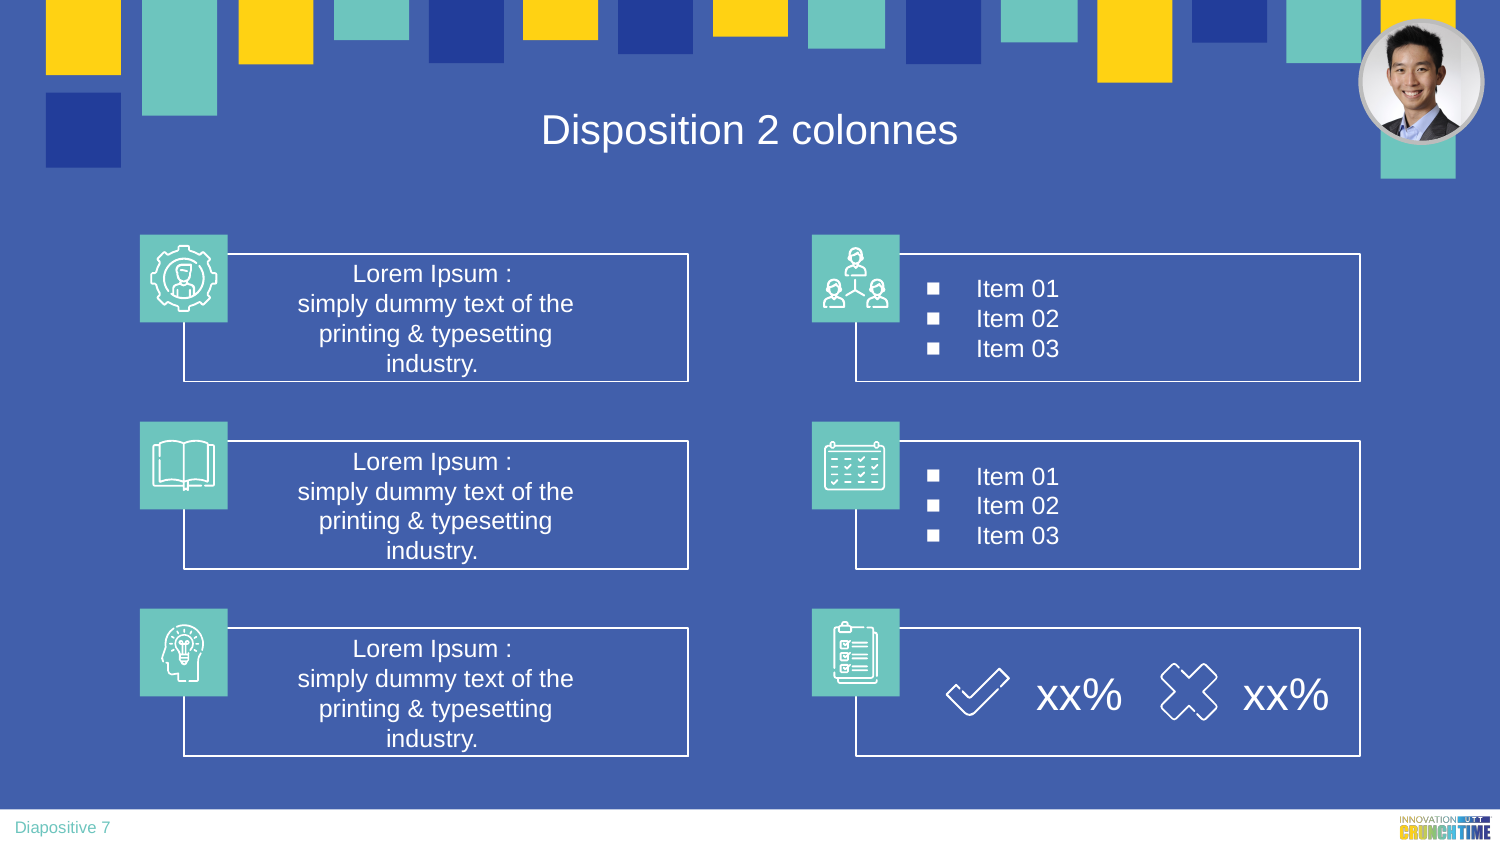

# Disposition 2 colonnes

Lorem Ipsum :
simply dummy text of the printing & typesetting industry.
Item 01
Item 02
Item 03

Lorem Ipsum :
simply dummy text of the printing & typesetting industry.
Item 01
Item 02
Item 03

Lorem Ipsum :
simply dummy text of the printing & typesetting industry.
xx%
xx%